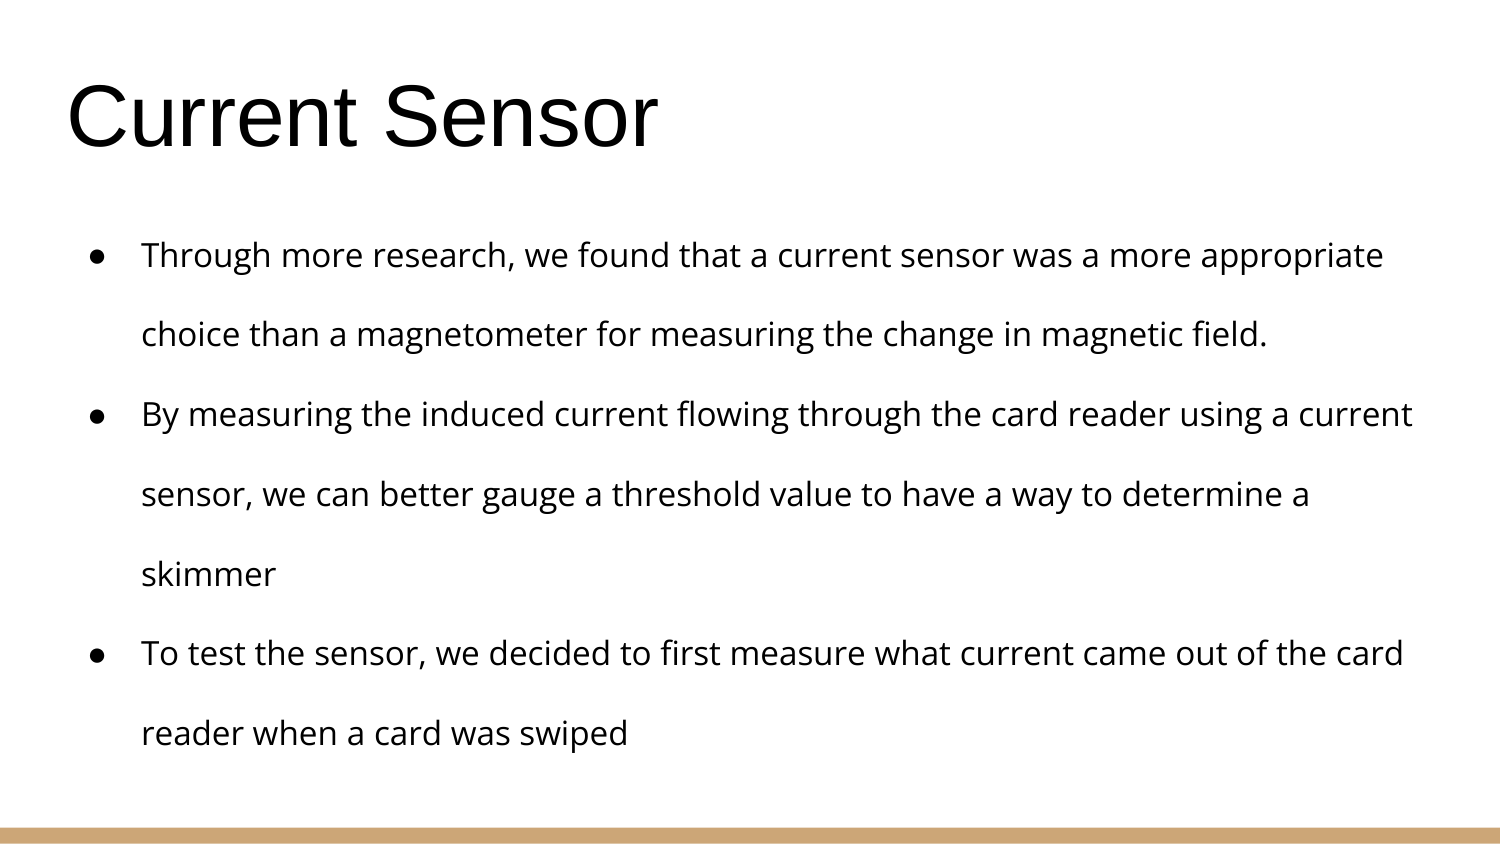

# Current Sensor
Through more research, we found that a current sensor was a more appropriate choice than a magnetometer for measuring the change in magnetic field.
By measuring the induced current flowing through the card reader using a current sensor, we can better gauge a threshold value to have a way to determine a skimmer
To test the sensor, we decided to first measure what current came out of the card reader when a card was swiped